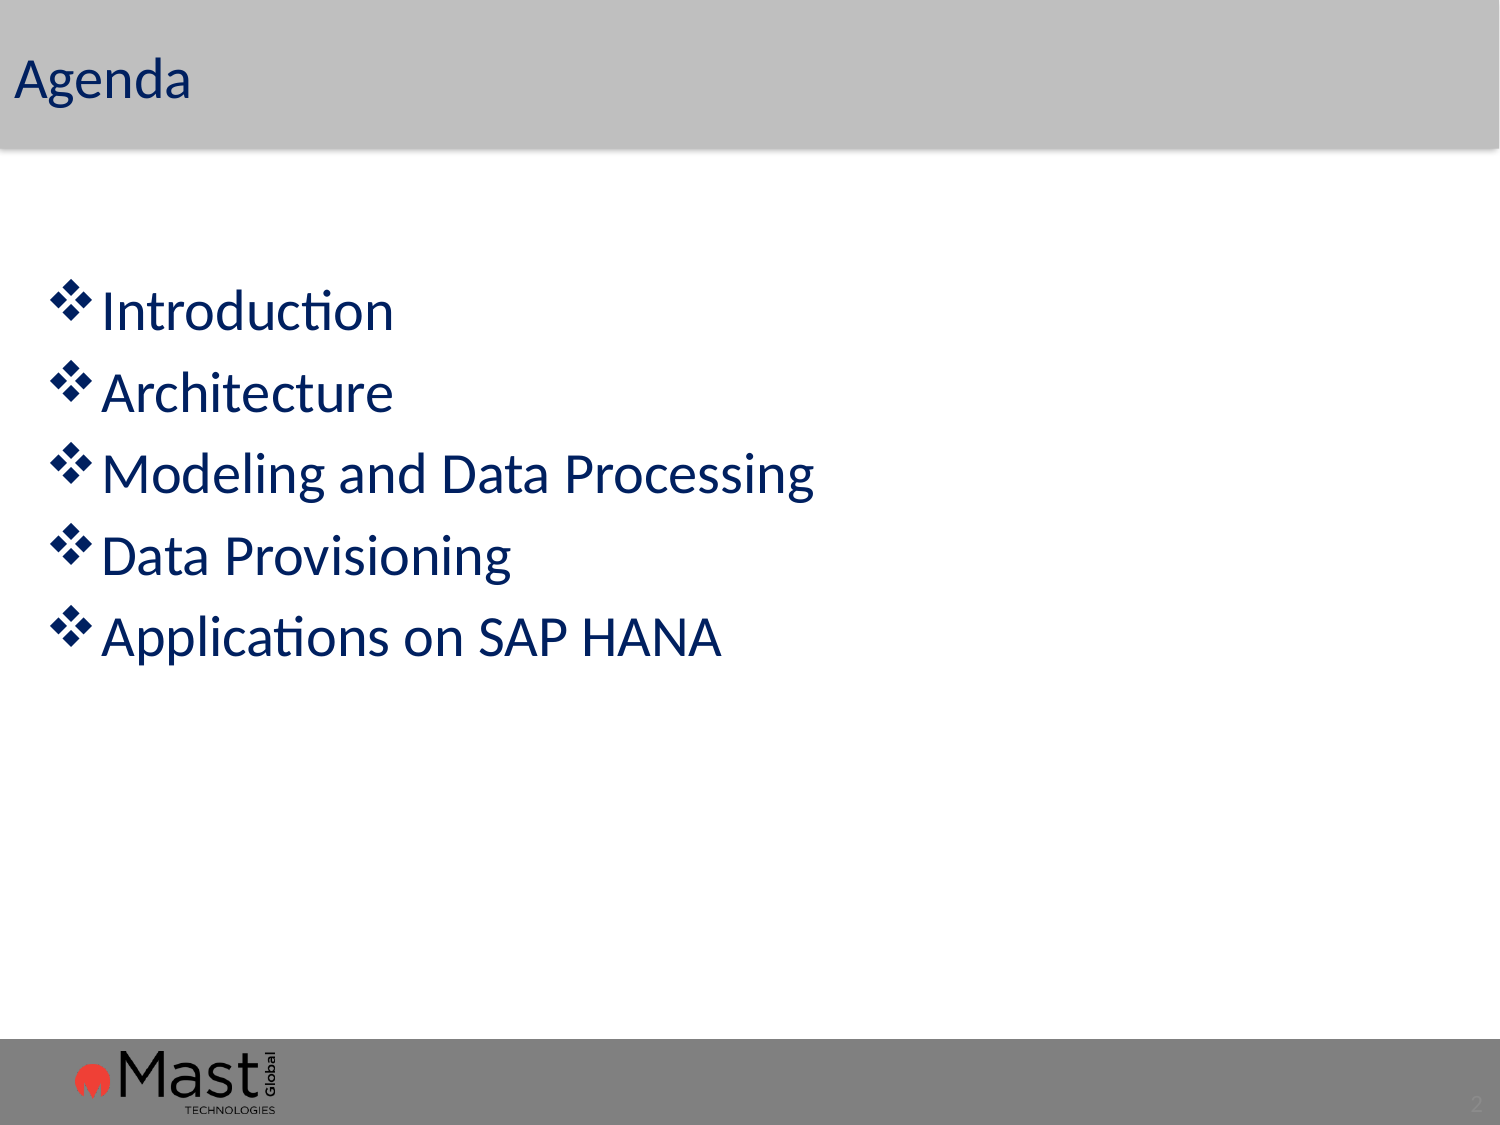

# Agenda

Introduction
Architecture
Modeling and Data Processing
Data Provisioning
Applications on SAP HANA

2